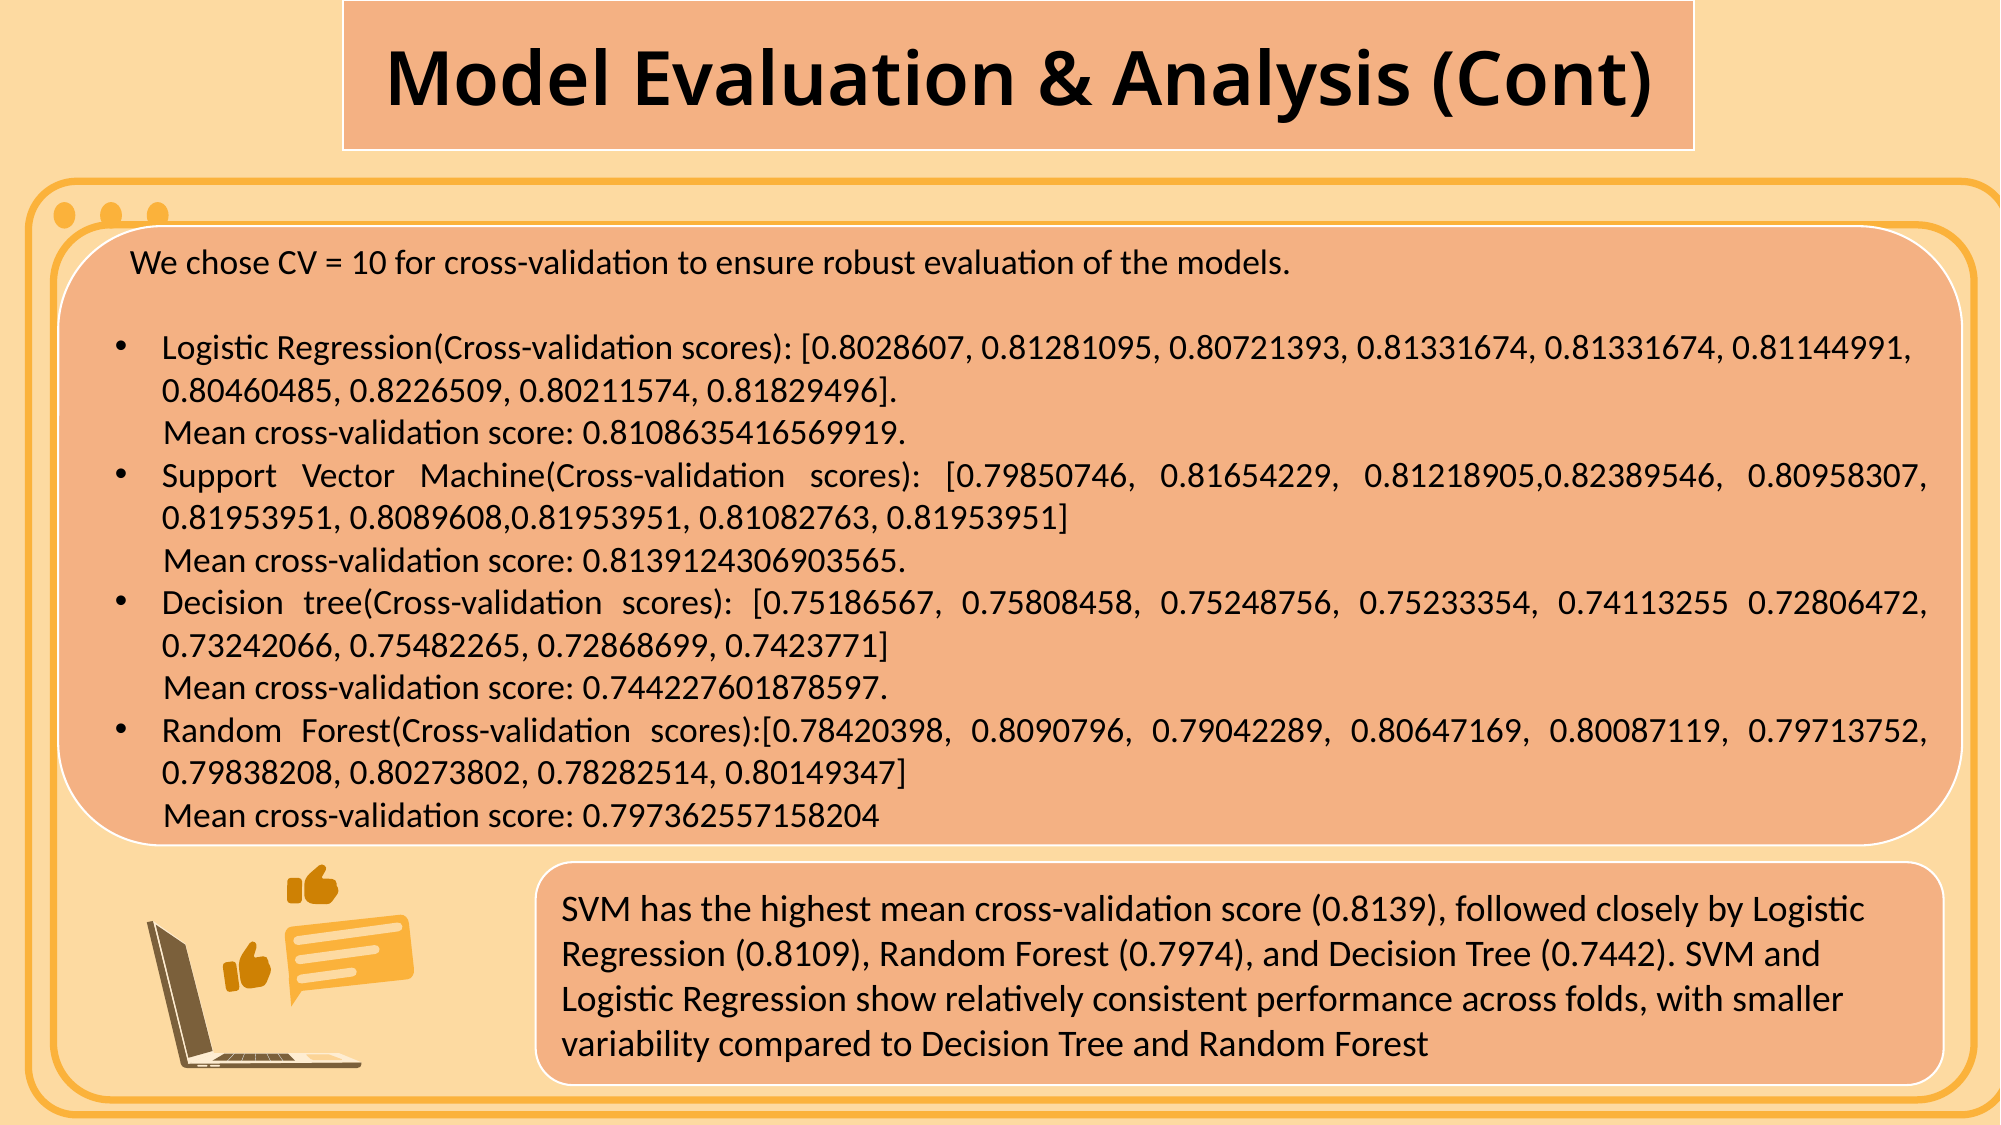

Model Evaluation & Analysis (Cont)

  We chose CV = 10 for cross-validation to ensure robust evaluation of the models.

Logistic Regression(Cross-validation scores): [0.8028607, 0.81281095, 0.80721393, 0.81331674, 0.81331674, 0.81144991, 0.80460485, 0.8226509, 0.80211574, 0.81829496].
      Mean cross-validation score: 0.8108635416569919.
Support Vector Machine(Cross-validation scores): [0.79850746, 0.81654229, 0.81218905,0.82389546, 0.80958307, 0.81953951, 0.8089608,0.81953951, 0.81082763, 0.81953951]
      Mean cross-validation score: 0.8139124306903565.
Decision tree(Cross-validation scores): [0.75186567, 0.75808458, 0.75248756, 0.75233354, 0.74113255 0.72806472, 0.73242066, 0.75482265, 0.72868699, 0.7423771]
      Mean cross-validation score: 0.744227601878597.
Random Forest(Cross-validation scores):[0.78420398, 0.8090796, 0.79042289, 0.80647169, 0.80087119, 0.79713752, 0.79838208, 0.80273802, 0.78282514, 0.80149347]
      Mean cross-validation score: 0.797362557158204

SVM has the highest mean cross-validation score (0.8139), followed closely by Logistic Regression (0.8109), Random Forest (0.7974), and Decision Tree (0.7442). SVM and Logistic Regression show relatively consistent performance across folds, with smaller variability compared to Decision Tree and Random Forest